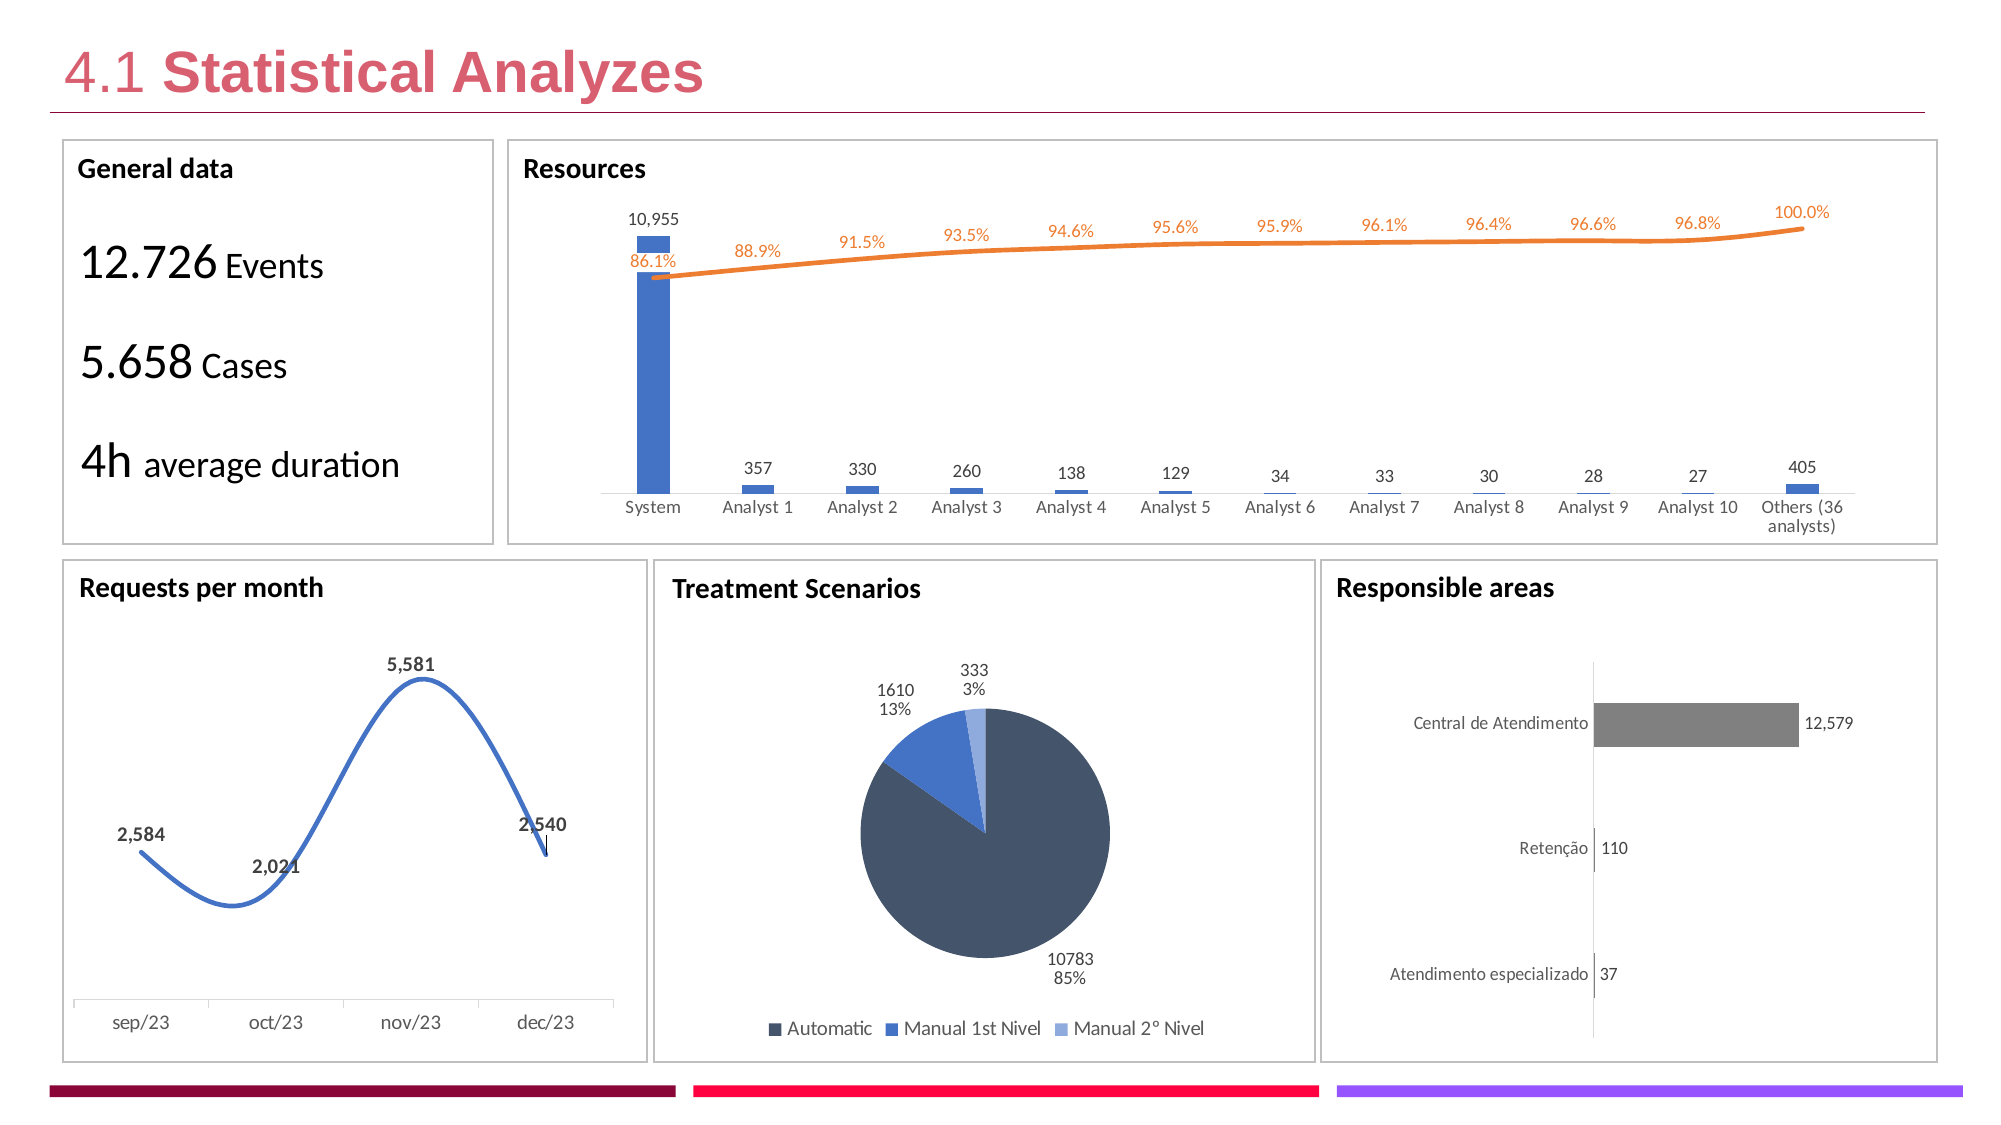

4.1 Statistical Analyzes

General data
Resources

### Chart

| Category |  |  |
|---|---|---|
| System | 10955.0 | 0.8608360836083608 |
| Analyst 1 | 357.0 | 0.8888888888888888 |
| Analyst 2 | 330.0 | 0.9148200534339148 |
| Analyst 3 | 260.0 | 0.9352506679239353 |
| Analyst 4 | 138.0 | 0.9460946094609461 |
| Analyst 5 | 129.0 | 0.9562313374194563 |
| Analyst 6 | 34.0 | 0.958903033160459 |
| Analyst 7 | 33.0 | 0.9614961496149615 |
| Analyst 8 | 30.0 | 0.963853528209964 |
| Analyst 9 | 28.0 | 0.9660537482319661 |
| Analyst 10 | 27.0 | 0.9681753889674682 |
| Others (36 analysts) | 405.0 | 1.0 |
12.726 Events
5.658 Cases
4h average duration

Responsible areas
Requests per month
Treatment Scenarios

### Chart

| Category |  |
|---|---|
| sep/23 | 2584.0 |
| oct/23 | 2021.0 |
| nov/23 | 5581.0 |
| dec/23 | 2540.0 |

### Chart

| Category |  |
|---|---|
| Automatic | 10783.0 |
| Manual 1st Nivel | 1610.0 |
| Manual 2º Nivel | 333.0 |

### Chart

| Category |  |
|---|---|
| Central de Atendimento | 12579.0 |
| Retenção | 110.0 |
| Atendimento especializado | 37.0 |